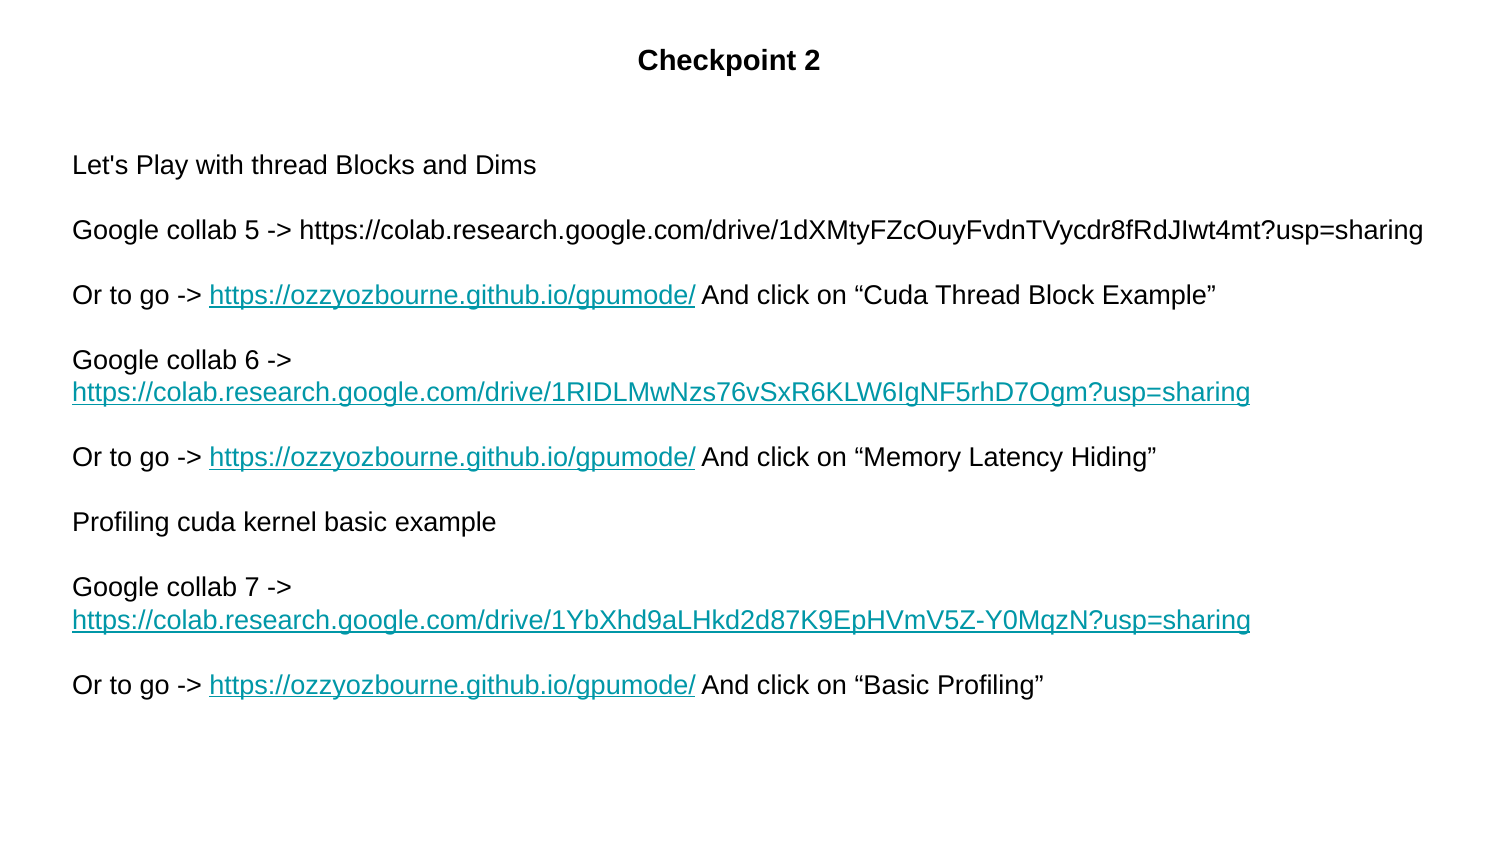

Checkpoint 2
Let's Play with thread Blocks and Dims

Google collab 5 -> https://colab.research.google.com/drive/1dXMtyFZcOuyFvdnTVycdr8fRdJIwt4mt?usp=sharing

Or to go -> https://ozzyozbourne.github.io/gpumode/ And click on “Cuda Thread Block Example”

Google collab 6 -> https://colab.research.google.com/drive/1RIDLMwNzs76vSxR6KLW6IgNF5rhD7Ogm?usp=sharing

Or to go -> https://ozzyozbourne.github.io/gpumode/ And click on “Memory Latency Hiding”

Profiling cuda kernel basic example

Google collab 7 -> https://colab.research.google.com/drive/1YbXhd9aLHkd2d87K9EpHVmV5Z-Y0MqzN?usp=sharing

Or to go -> https://ozzyozbourne.github.io/gpumode/ And click on “Basic Profiling”